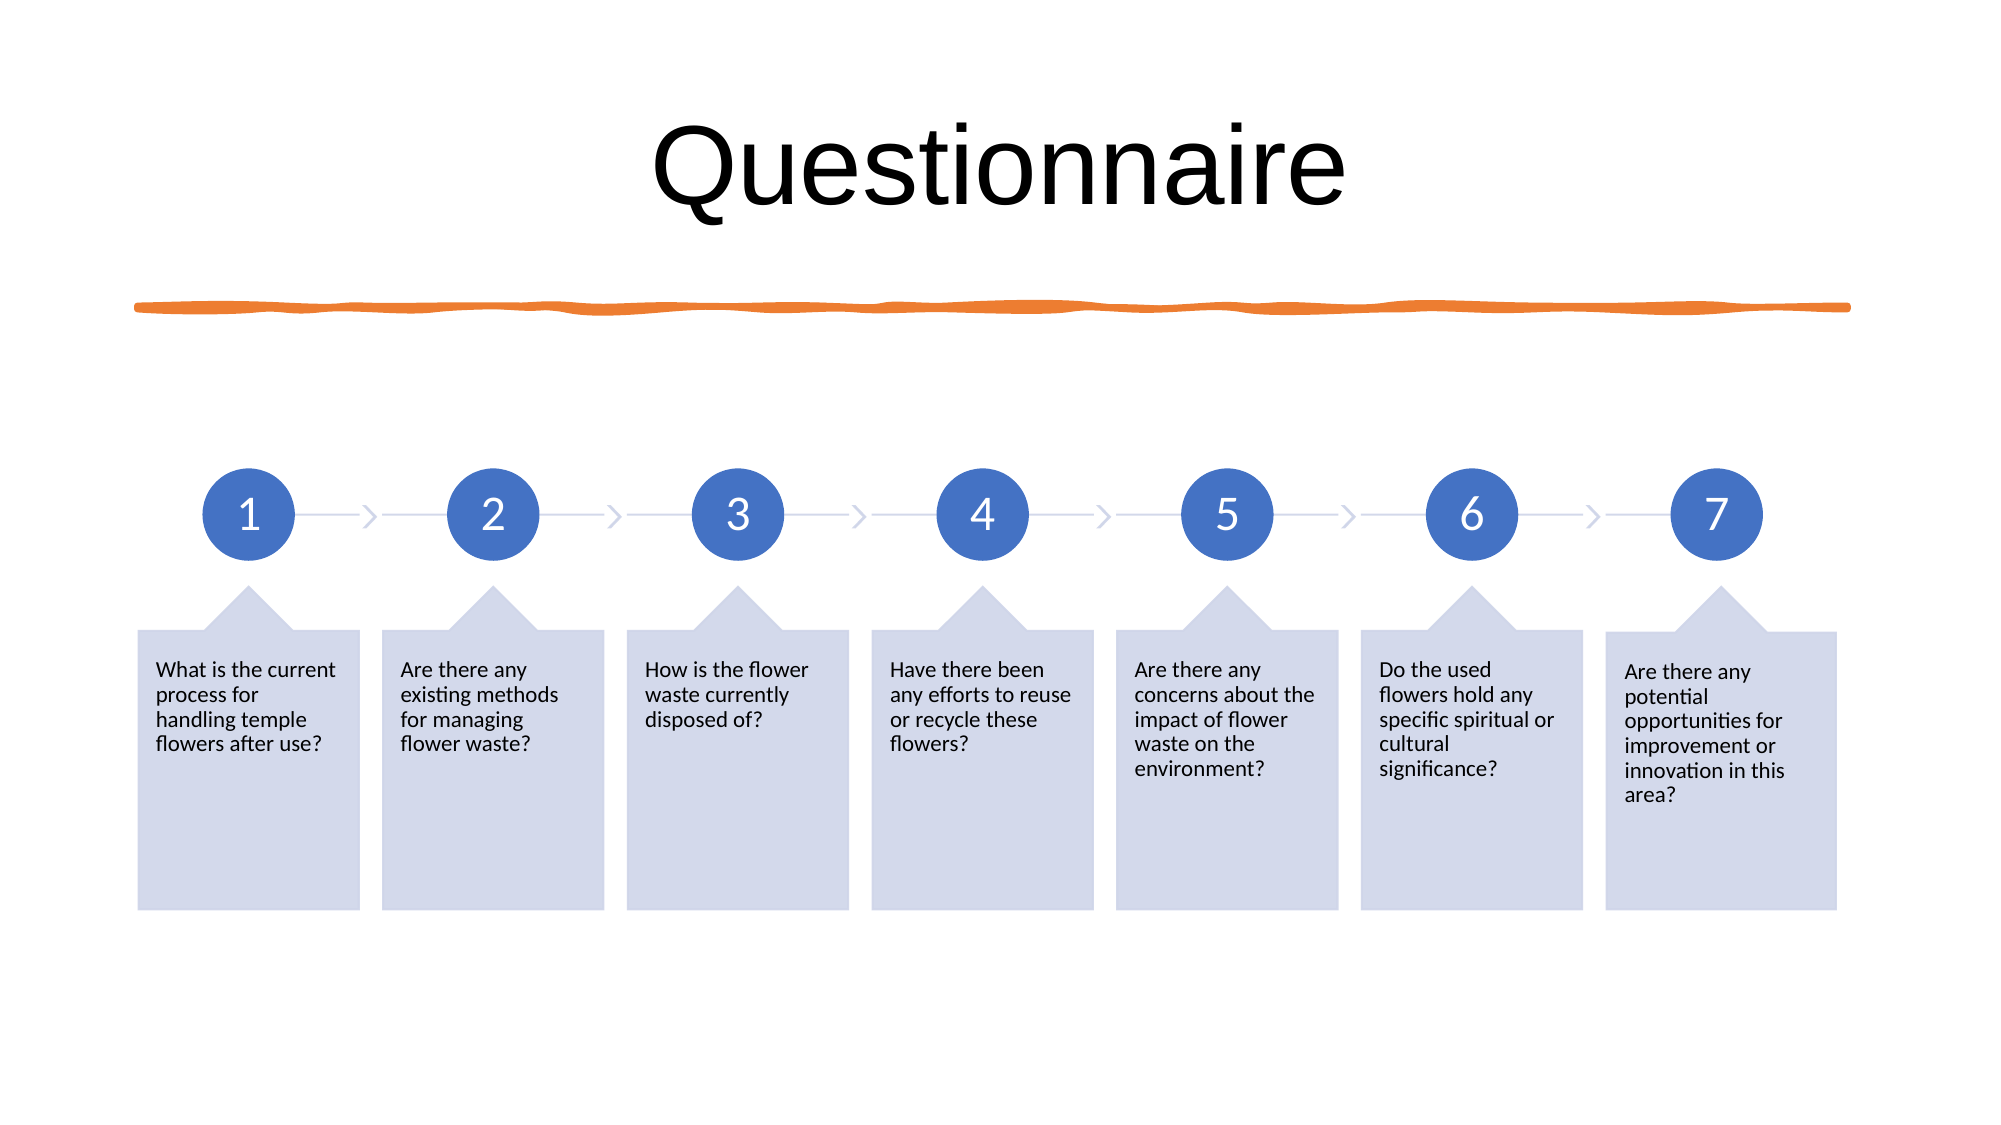

# Questionnaire

1
What is the current process for handling temple flowers after use?
2
Are there any existing methods for managing flower waste?
3
How is the flower waste currently disposed of?
4
Have there been any efforts to reuse or recycle these flowers?
5
Are there any concerns about the impact of flower waste on the environment?
6
Do the used flowers hold any specific spiritual or cultural significance?
7
Are there any potential opportunities for improvement or innovation in this area?